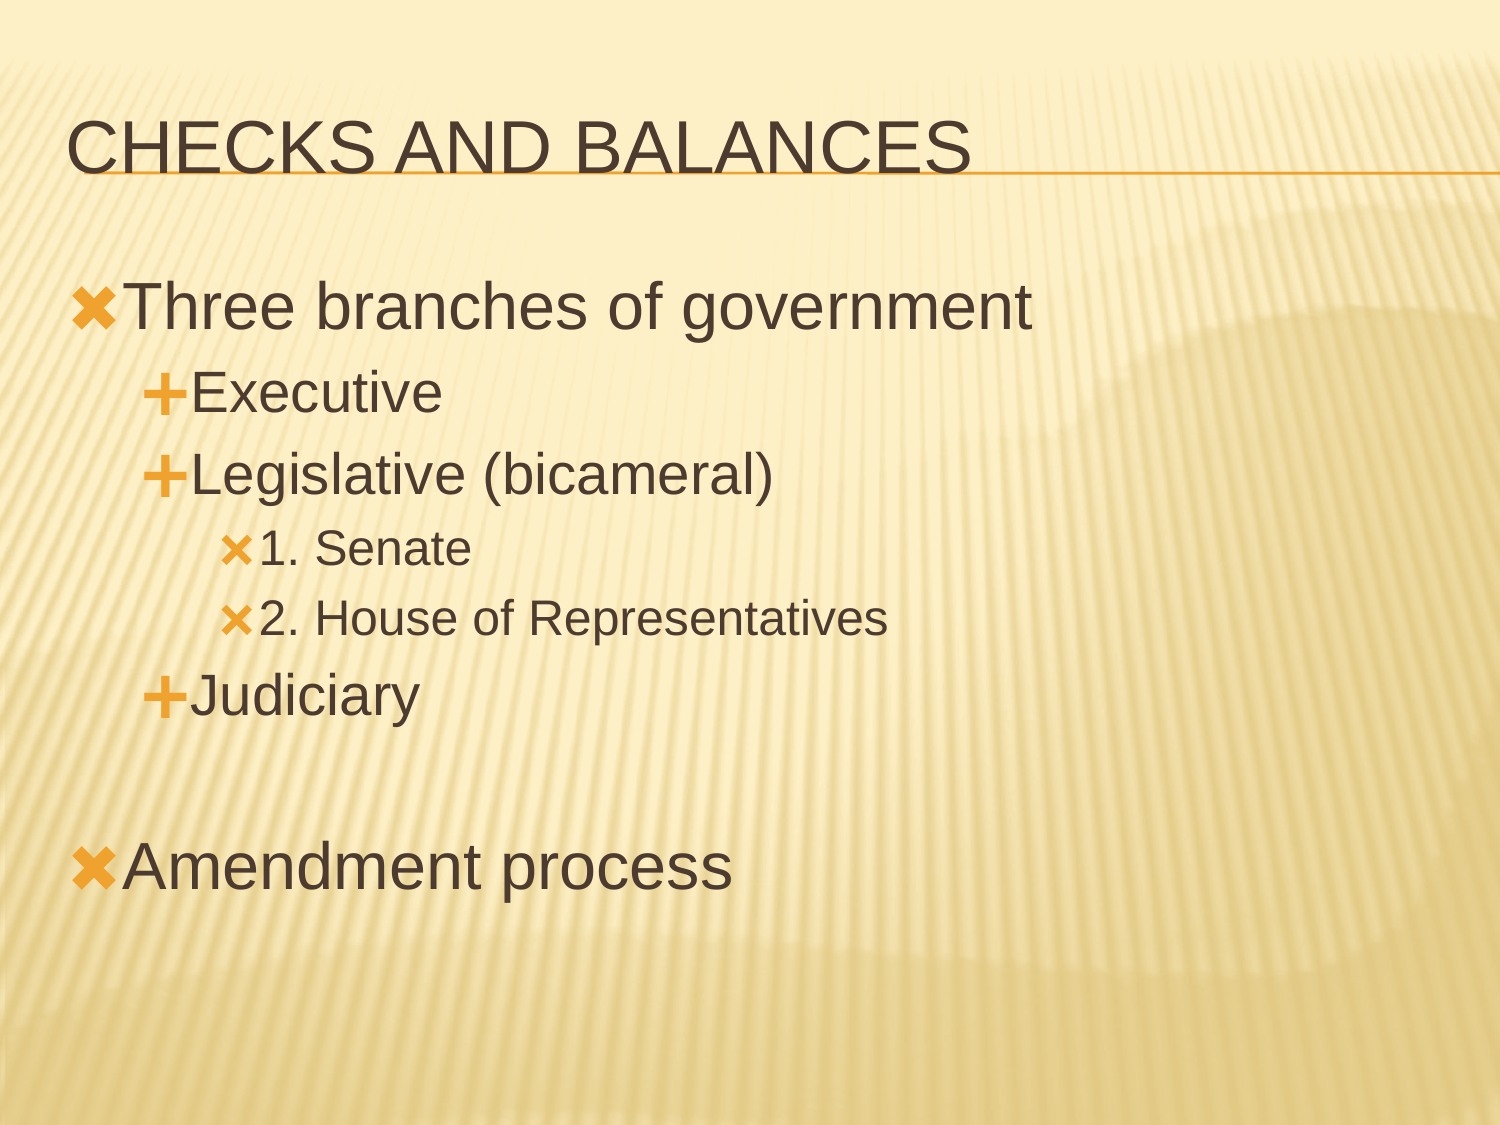

# CHECKS AND BALANCES
Three branches of government
Executive
Legislative (bicameral)
1. Senate
2. House of Representatives
Judiciary

Amendment process